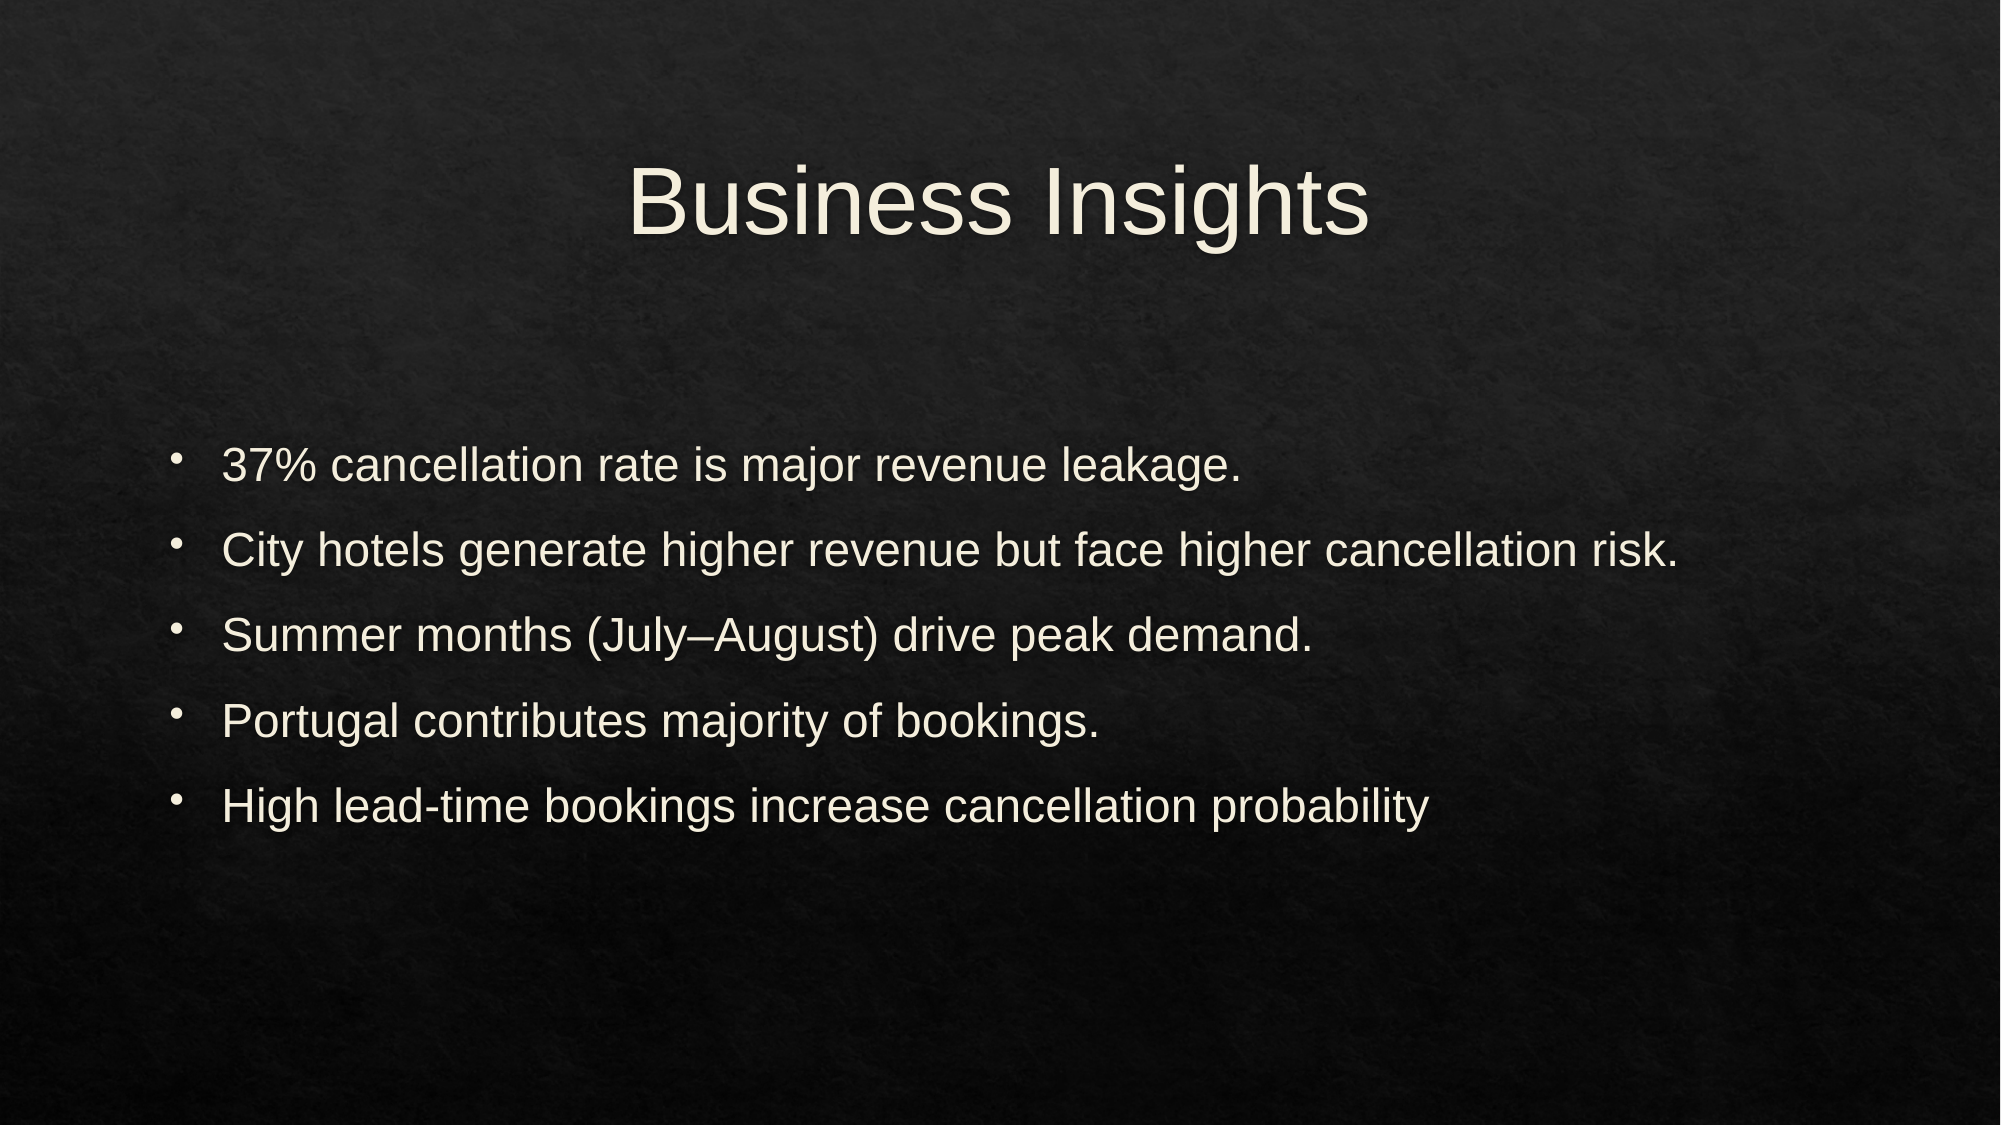

# Business Insights

37% cancellation rate is major revenue leakage.
City hotels generate higher revenue but face higher cancellation risk.
Summer months (July–August) drive peak demand.
Portugal contributes majority of bookings.
High lead-time bookings increase cancellation probability